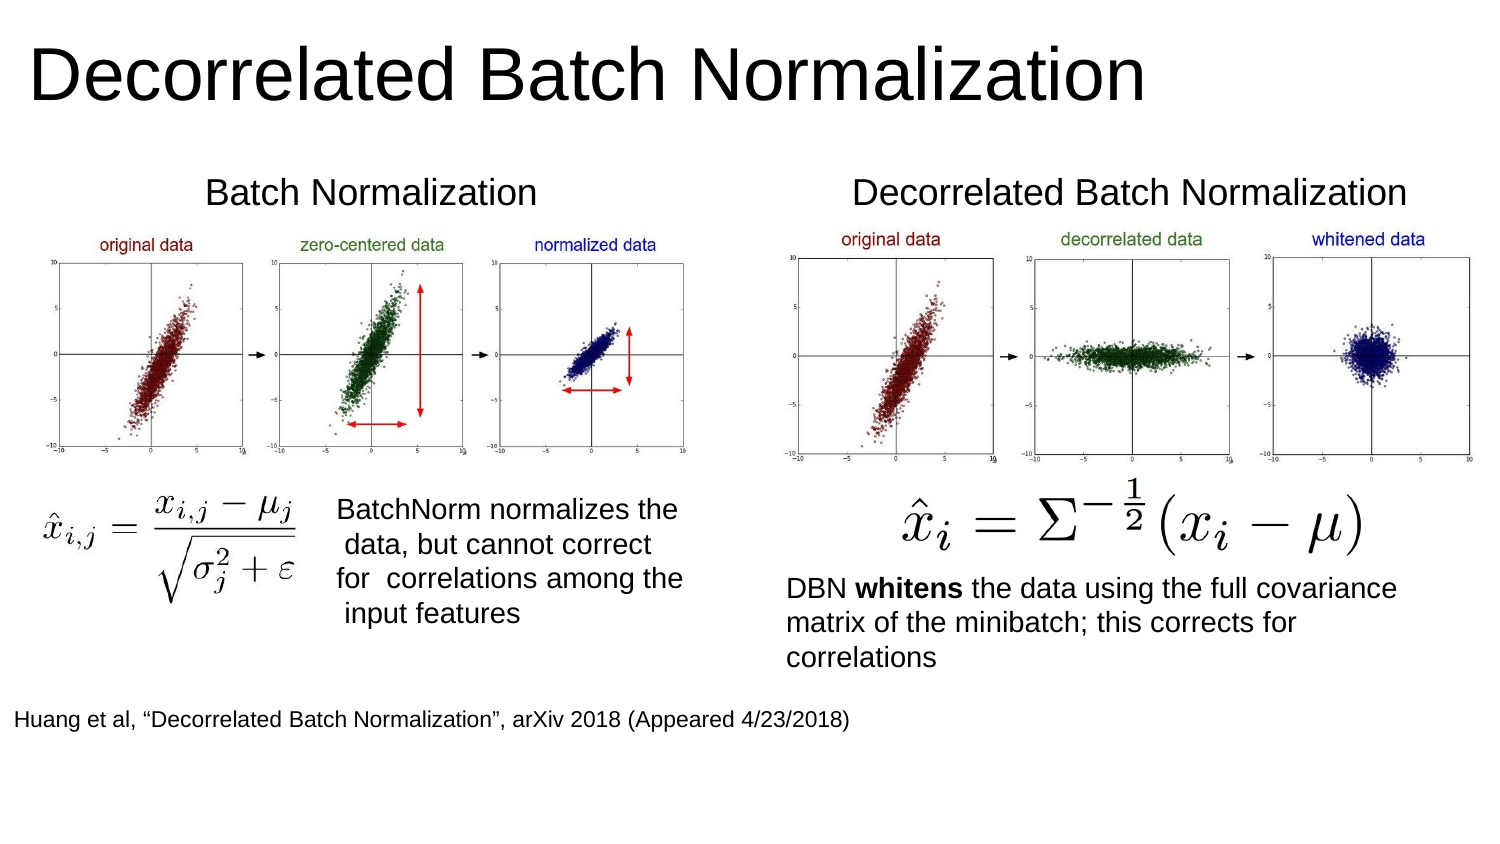

# Decorrelated Batch Normalization
Batch Normalization	Decorrelated Batch Normalization

BatchNorm normalizes the  data, but cannot correct for  correlations among the  input features

DBN whitens the data using the full covariance  matrix of the minibatch; this corrects for correlations
Huang et al, “Decorrelated Batch Normalization”, arXiv 2018 (Appeared 4/23/2018)